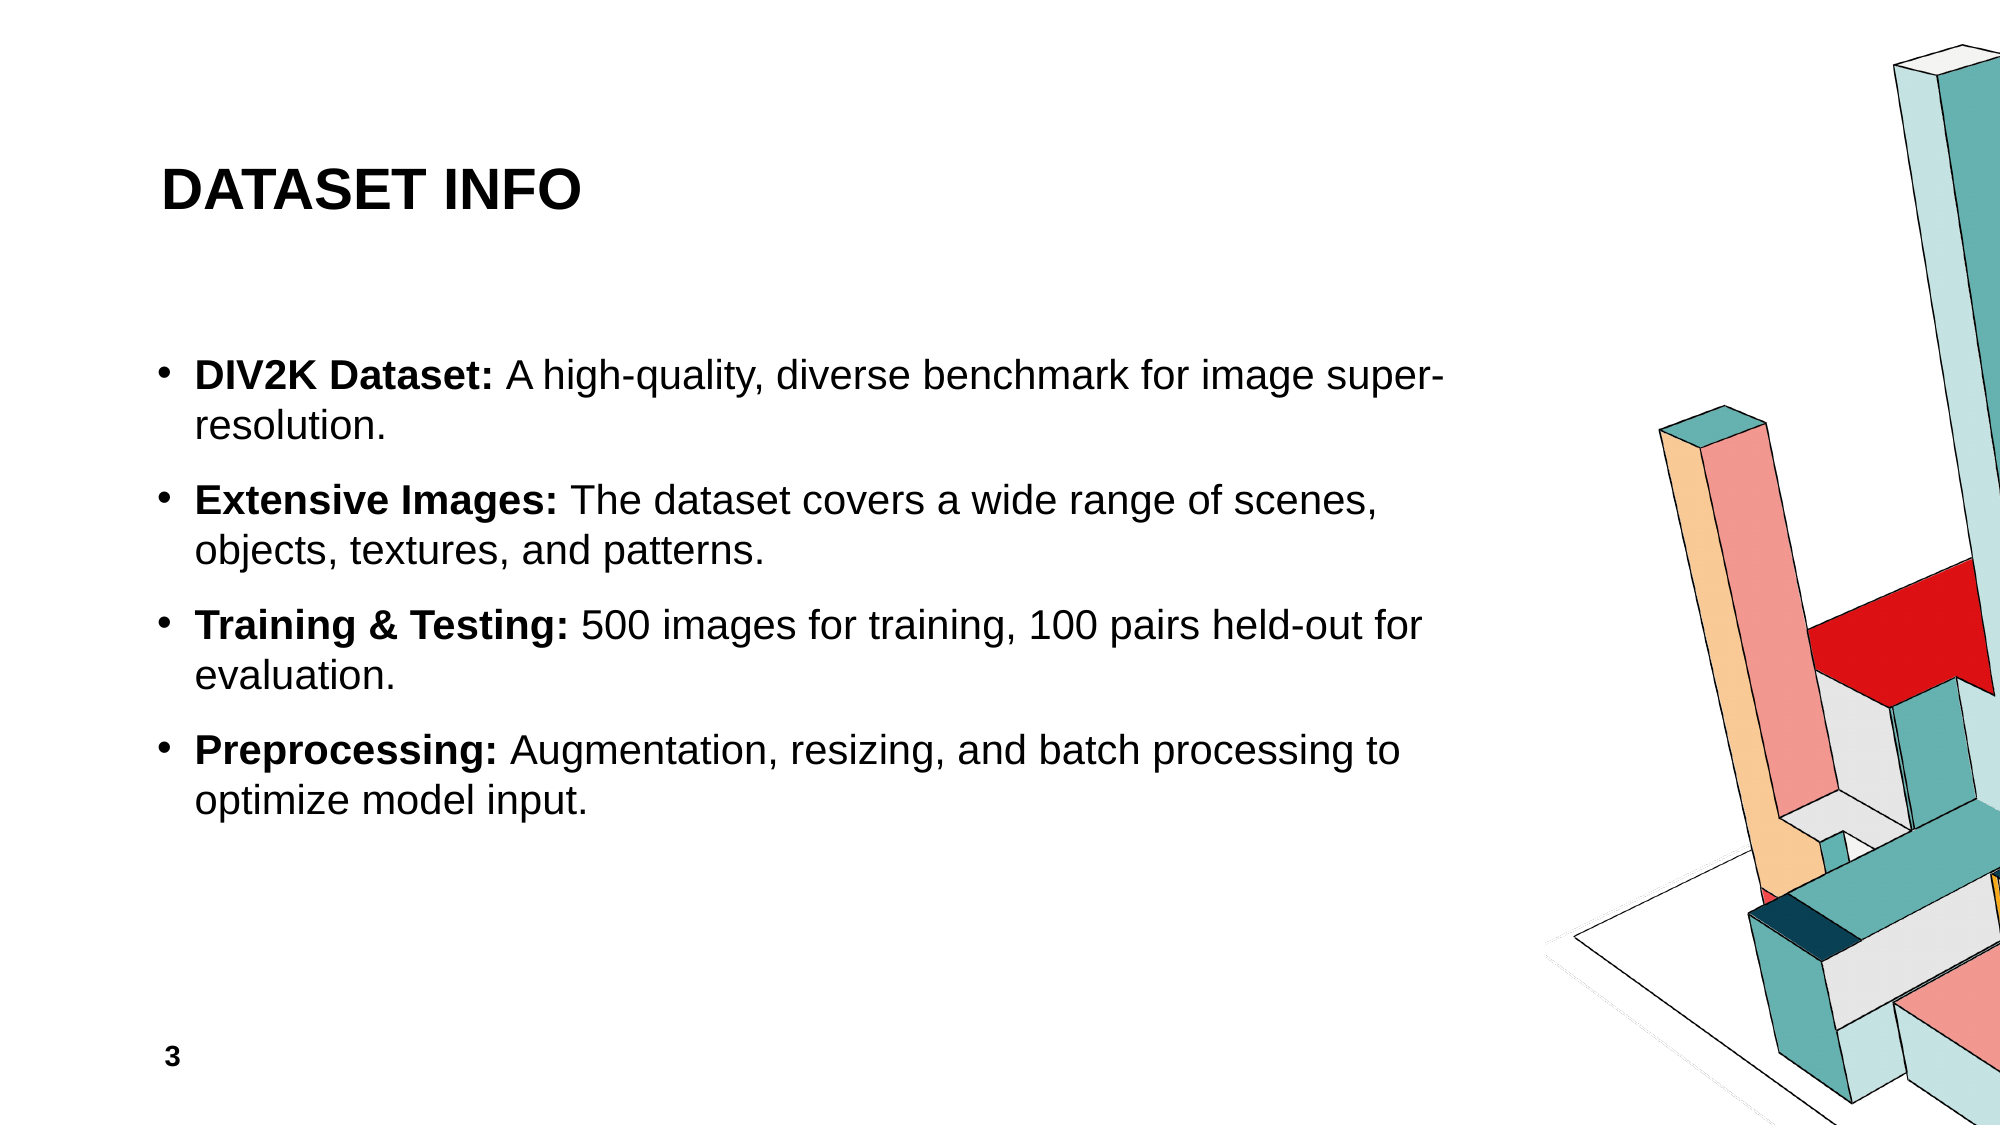

# DataSet Info
DIV2K Dataset: A high-quality, diverse benchmark for image super-resolution.
Extensive Images: The dataset covers a wide range of scenes, objects, textures, and patterns.
Training & Testing: 500 images for training, 100 pairs held-out for evaluation.
Preprocessing: Augmentation, resizing, and batch processing to optimize model input.

3